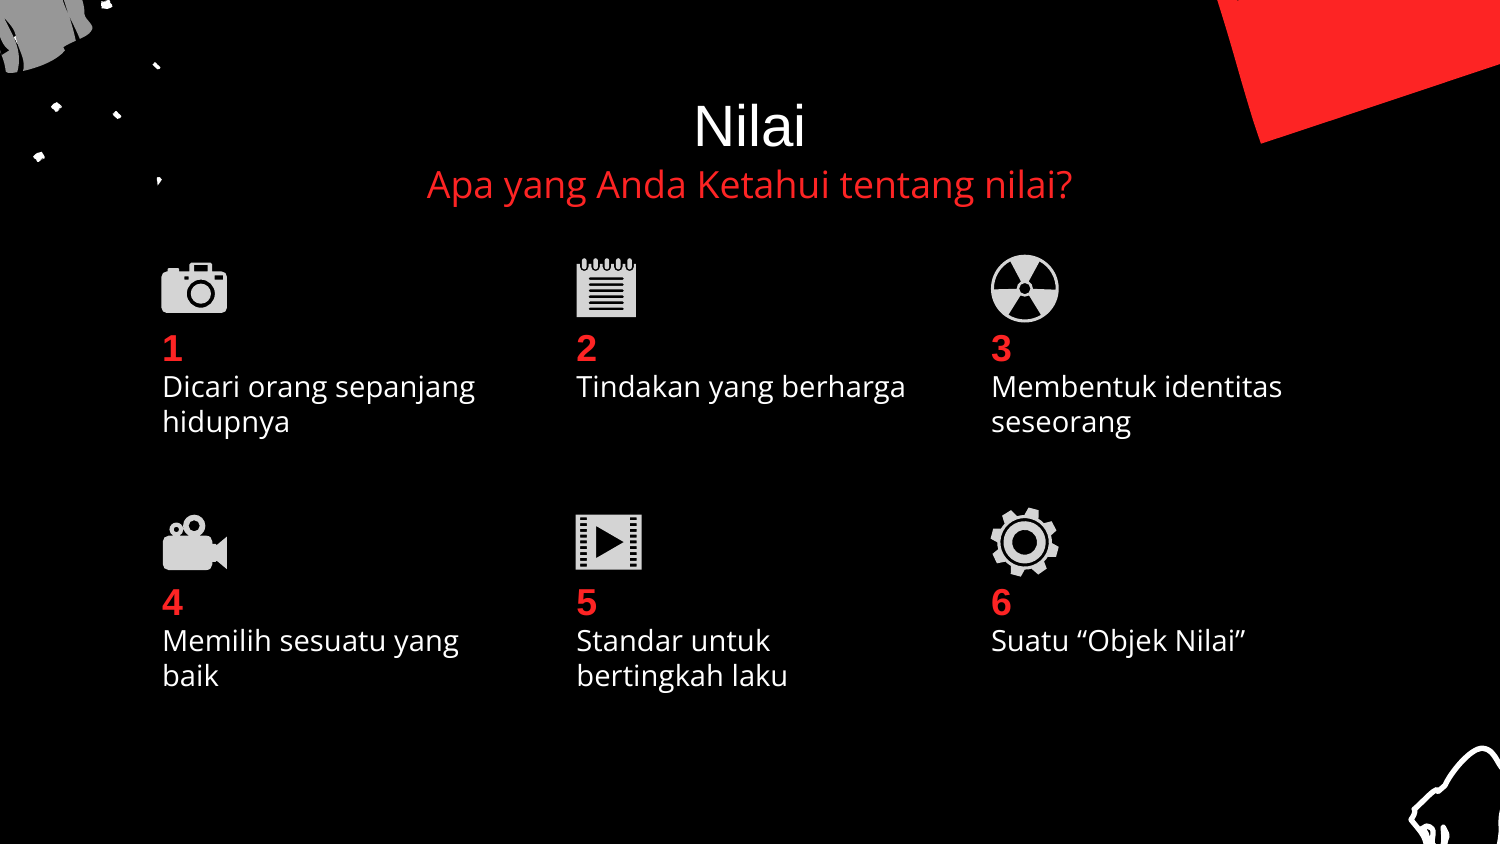

# Nilai
Apa yang Anda Ketahui tentang nilai?

1
2
3
Dicari orang sepanjang hidupnya
Tindakan yang berharga

Membentuk identitas seseorang

4
5
6
Memilih sesuatu yang baik
Standar untuk bertingkah laku
Suatu “Objek Nilai”